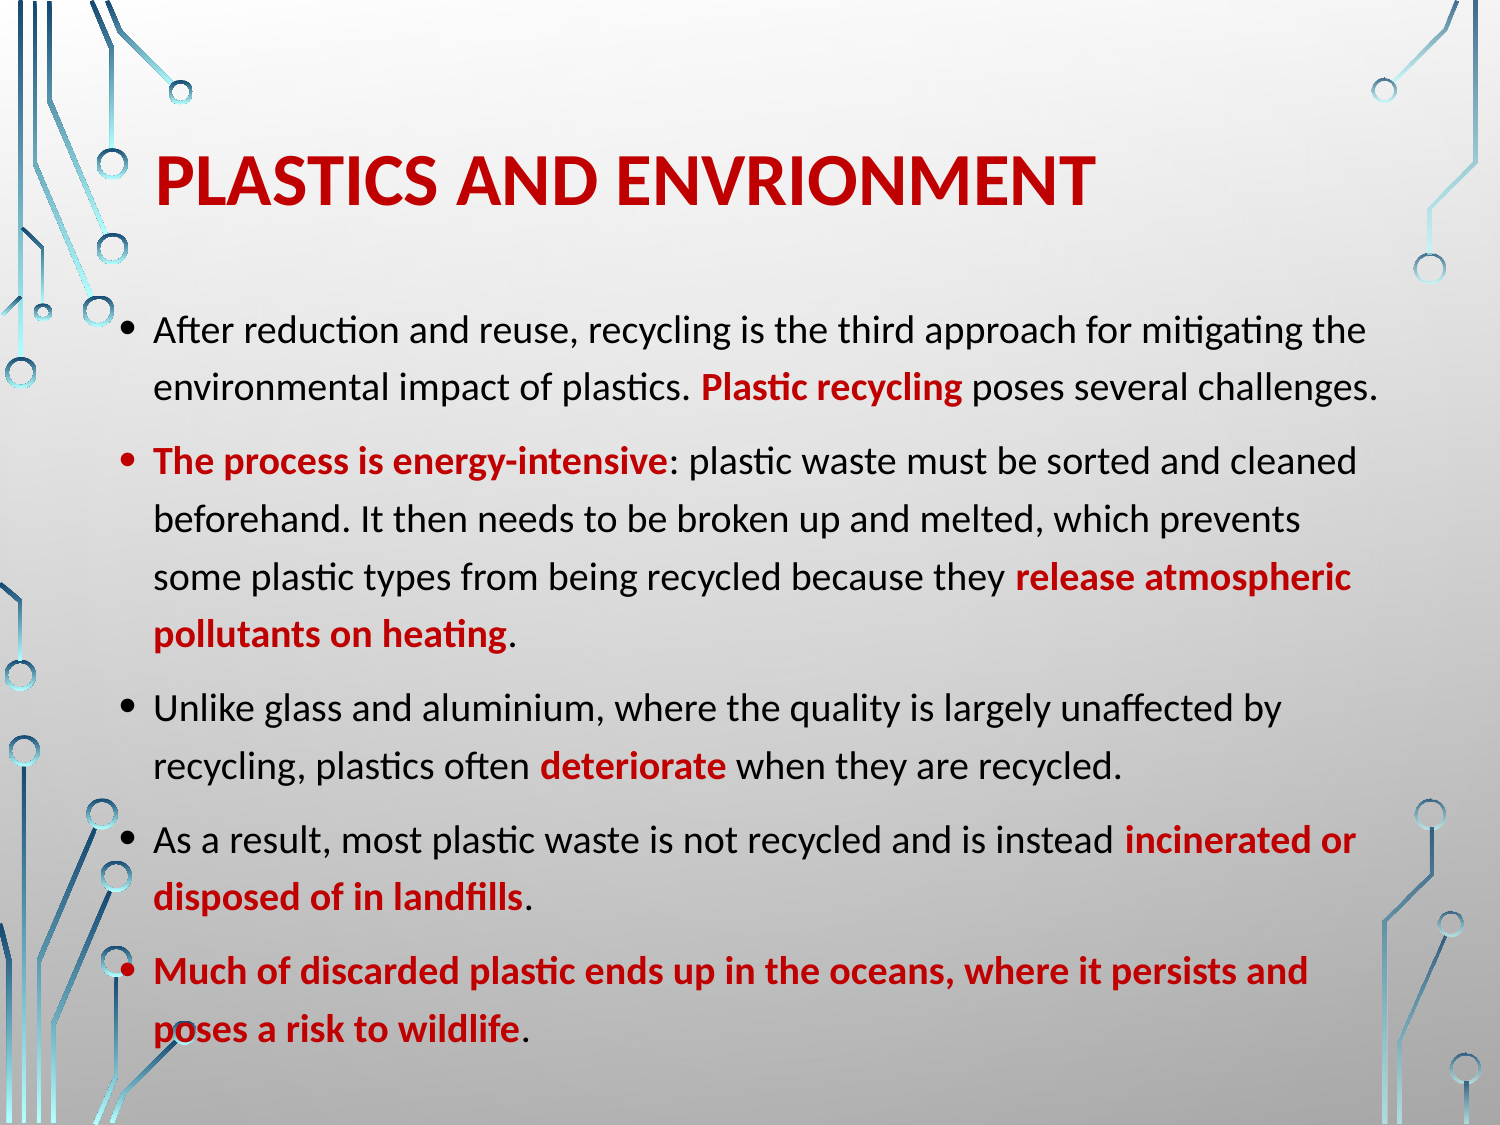

# Plastics and envrionment
After reduction and reuse, recycling is the third approach for mitigating the environmental impact of plastics. Plastic recycling poses several challenges.
The process is energy-intensive: plastic waste must be sorted and cleaned beforehand. It then needs to be broken up and melted, which prevents some plastic types from being recycled because they release atmospheric pollutants on heating.
Unlike glass and aluminium, where the quality is largely unaffected by recycling, plastics often deteriorate when they are recycled.
As a result, most plastic waste is not recycled and is instead incinerated or disposed of in landfills.
Much of discarded plastic ends up in the oceans, where it persists and poses a risk to wildlife.